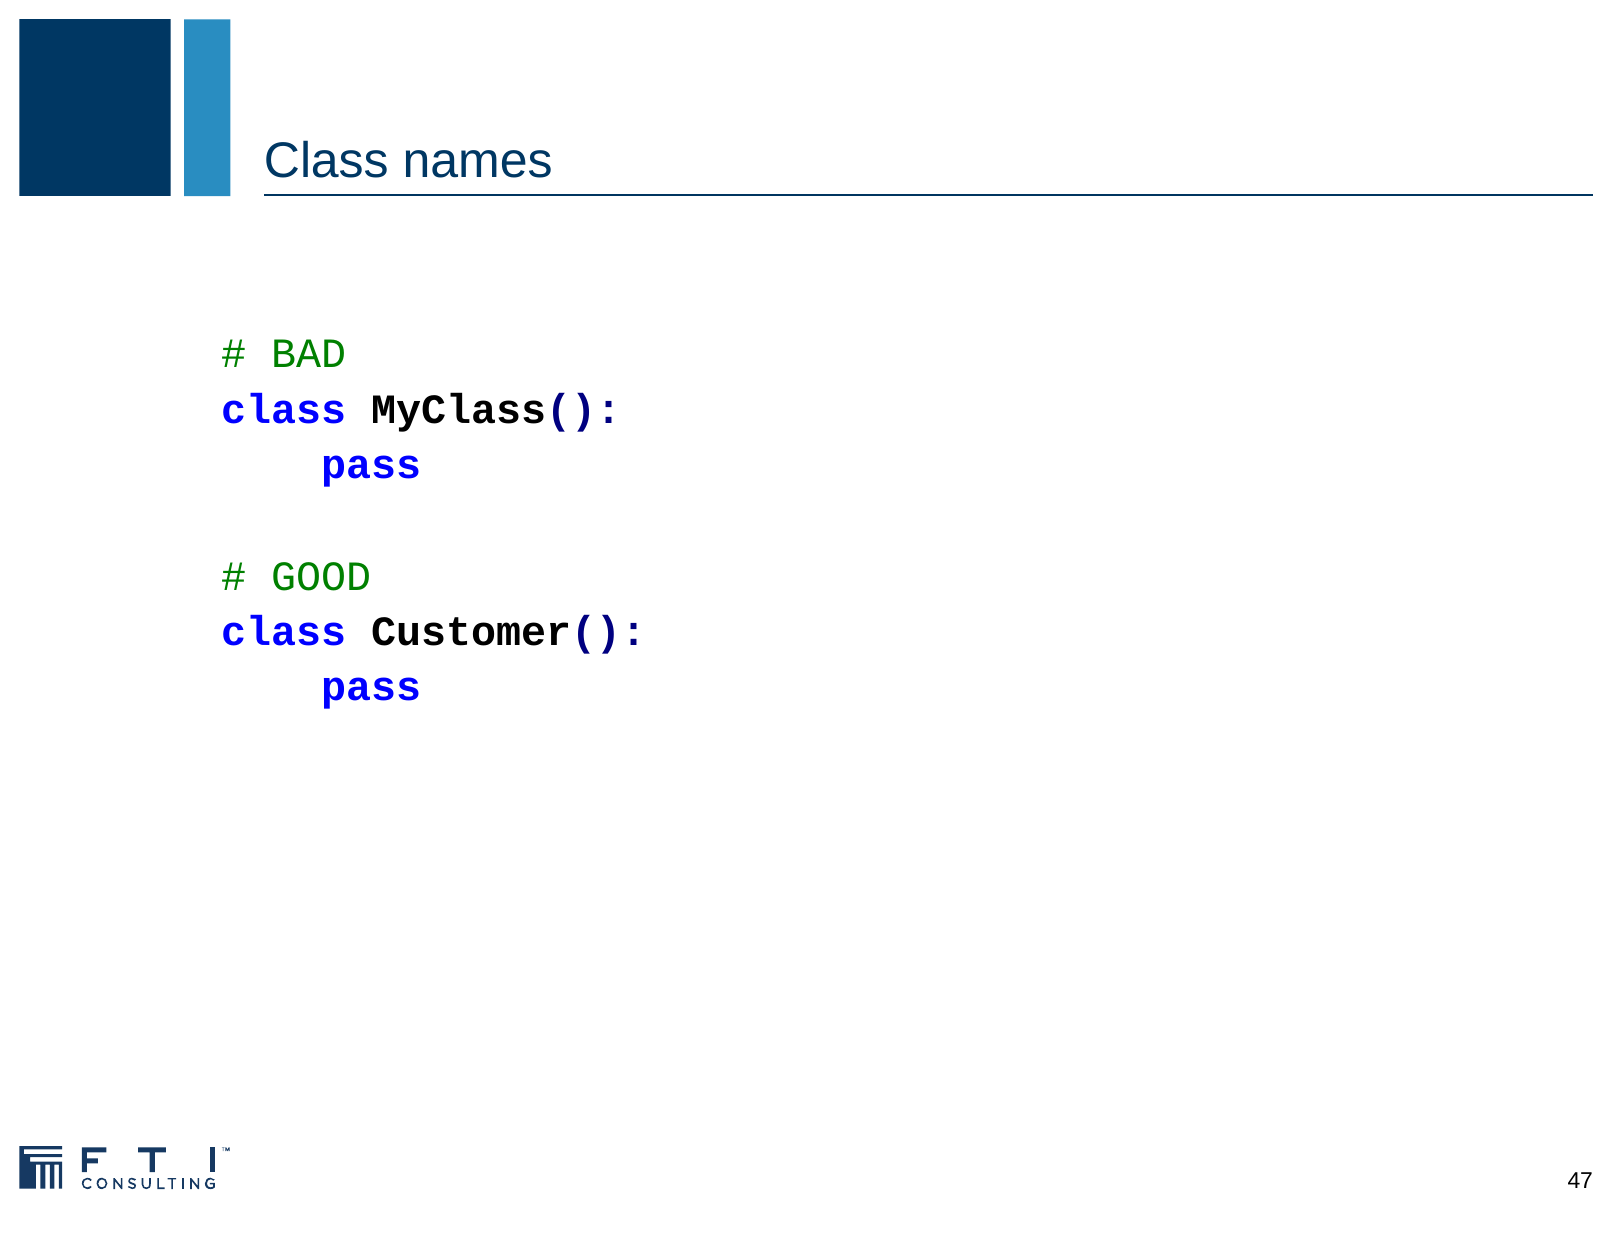

# Class names
# BAD
class MyClass():
    pass

# GOOD
class Customer():
    pass
47